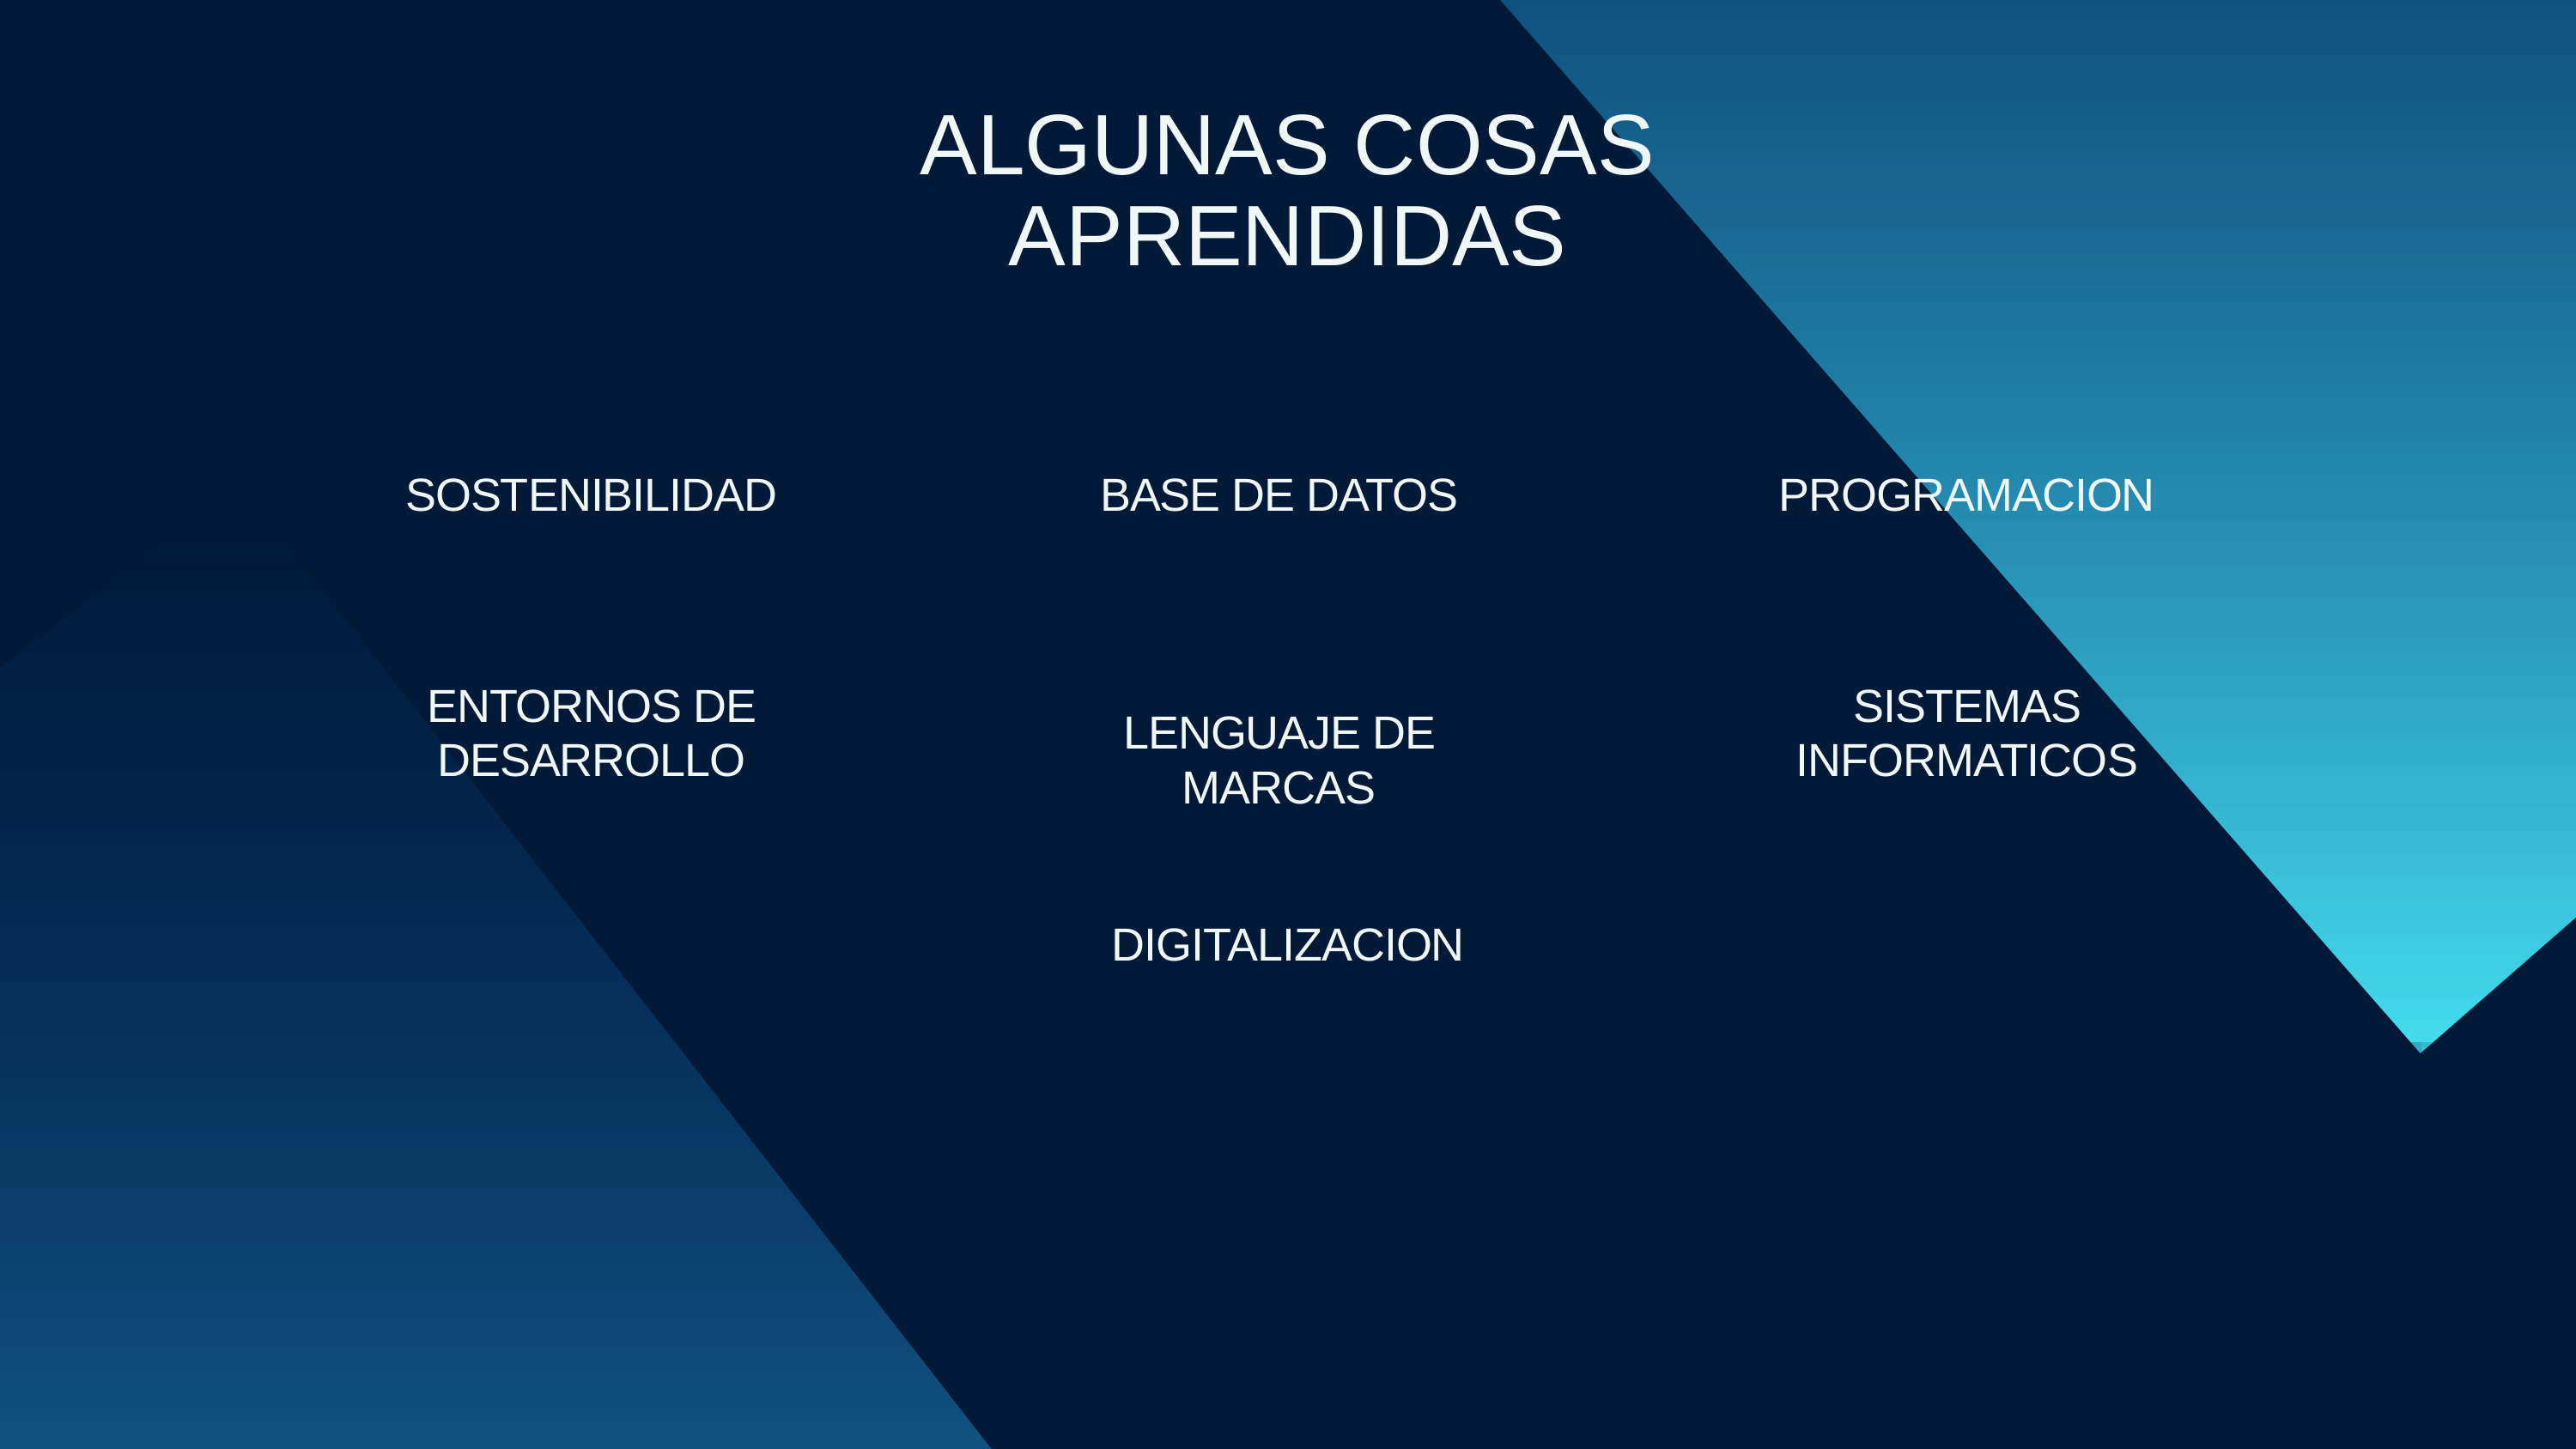

ALGUNAS COSAS APRENDIDAS
SOSTENIBILIDAD
BASE DE DATOS
PROGRAMACION
ENTORNOS DE DESARROLLO
SISTEMAS INFORMATICOS
LENGUAJE DE MARCAS

DIGITALIZACION